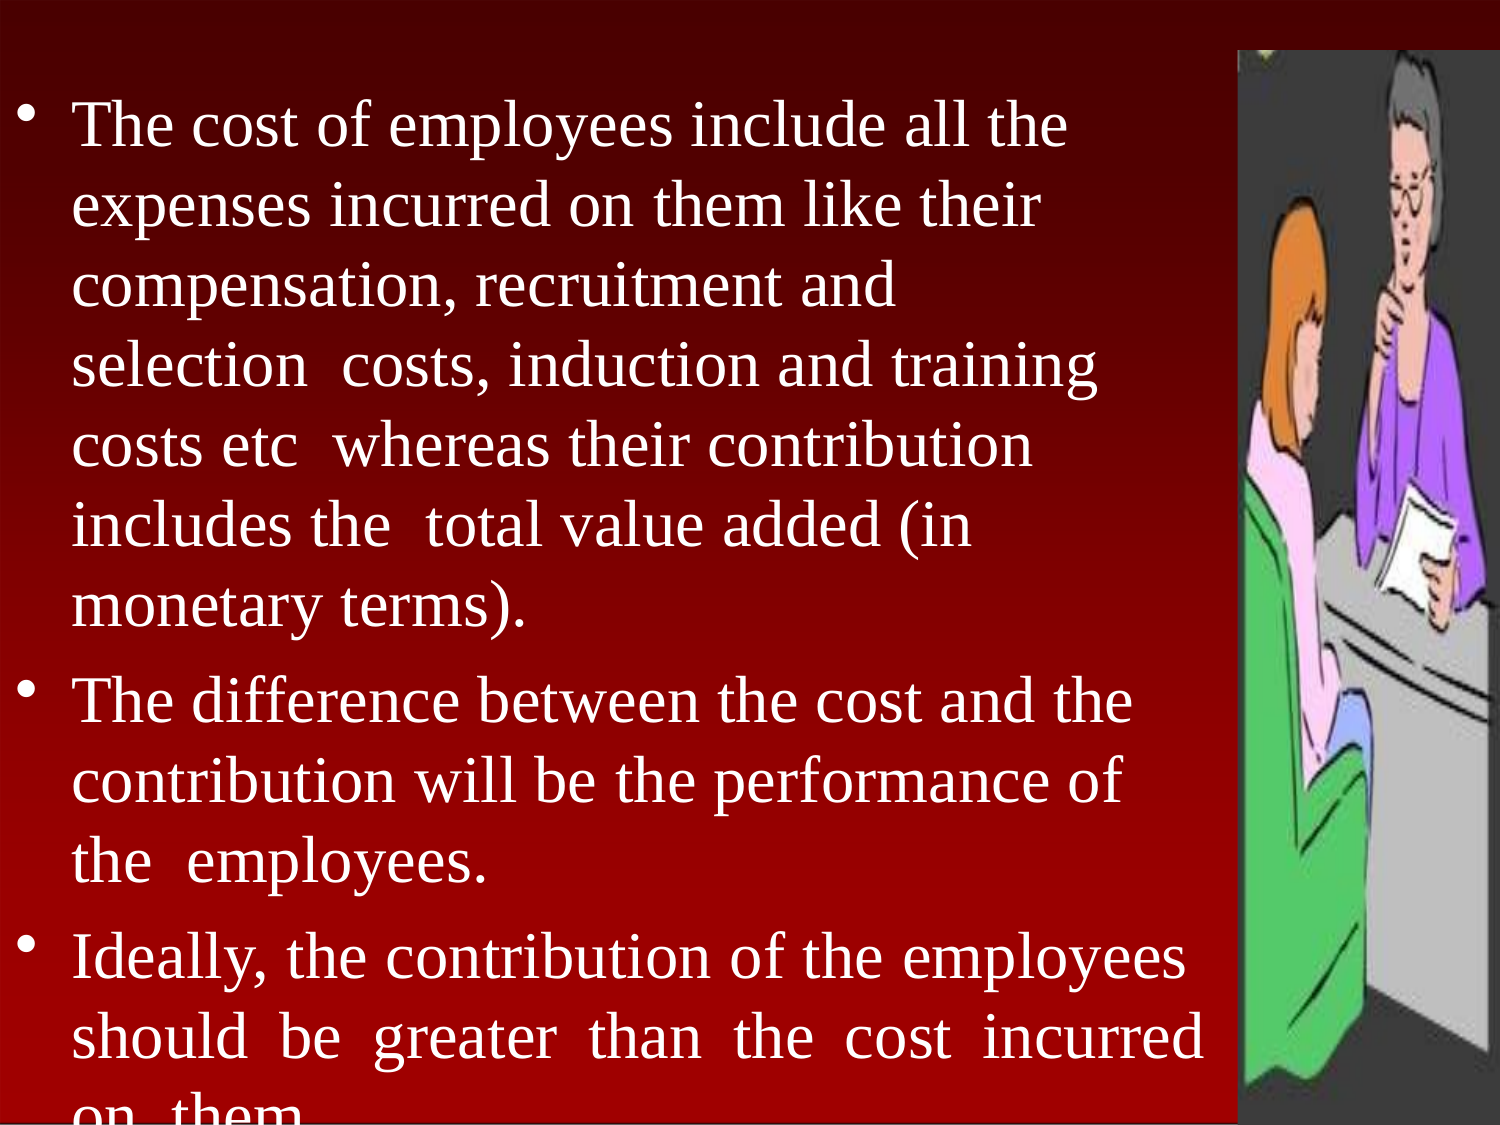

The cost of employees include all the  expenses incurred on them like their  compensation, recruitment and selection  costs, induction and training costs etc  whereas their contribution includes the  total value added (in monetary terms).
The difference between the cost and the  contribution will be the performance of the  employees.
Ideally, the contribution of the employees  should be greater than the cost incurred on  them.